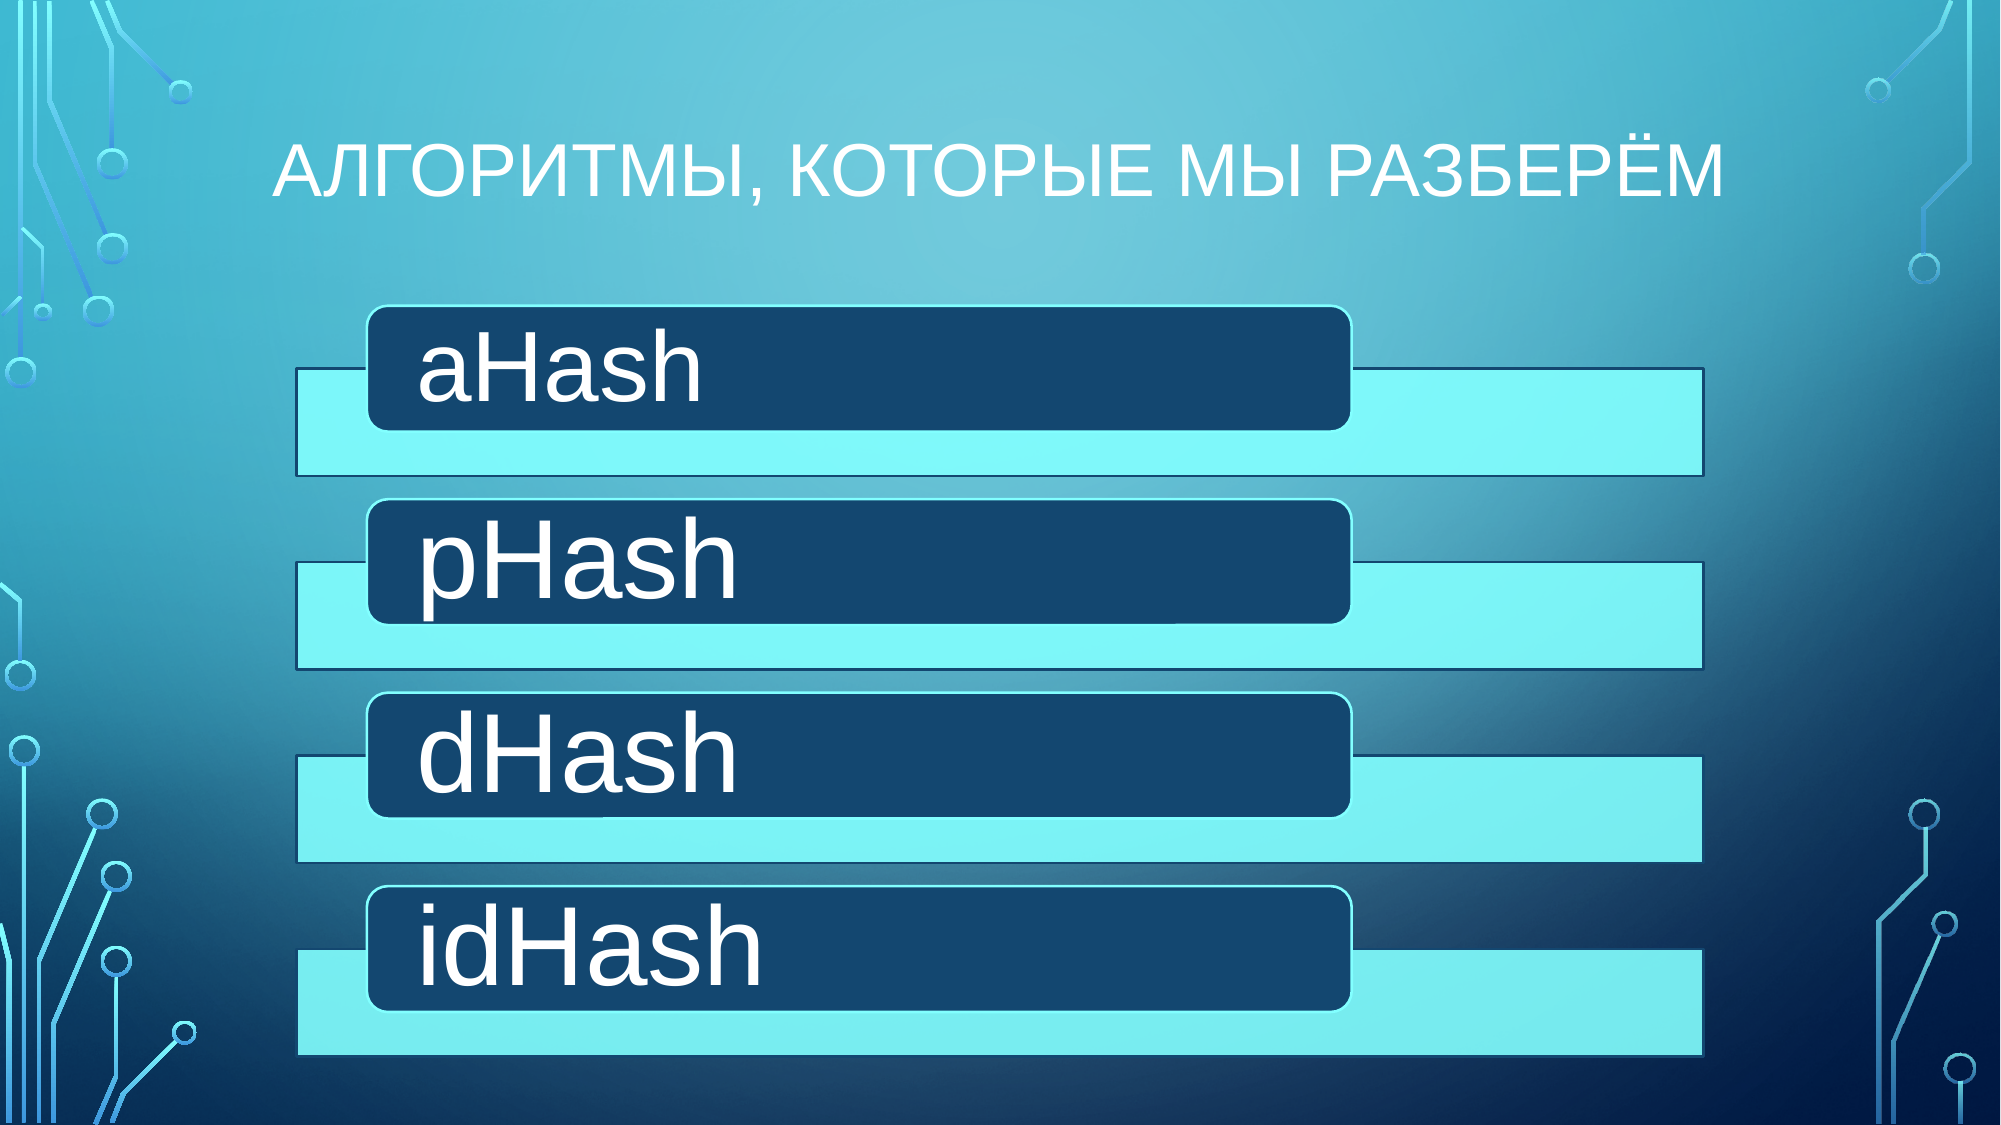

# Алгоритмы, которые мы разберём
aHash
pHash
dHash
idHash